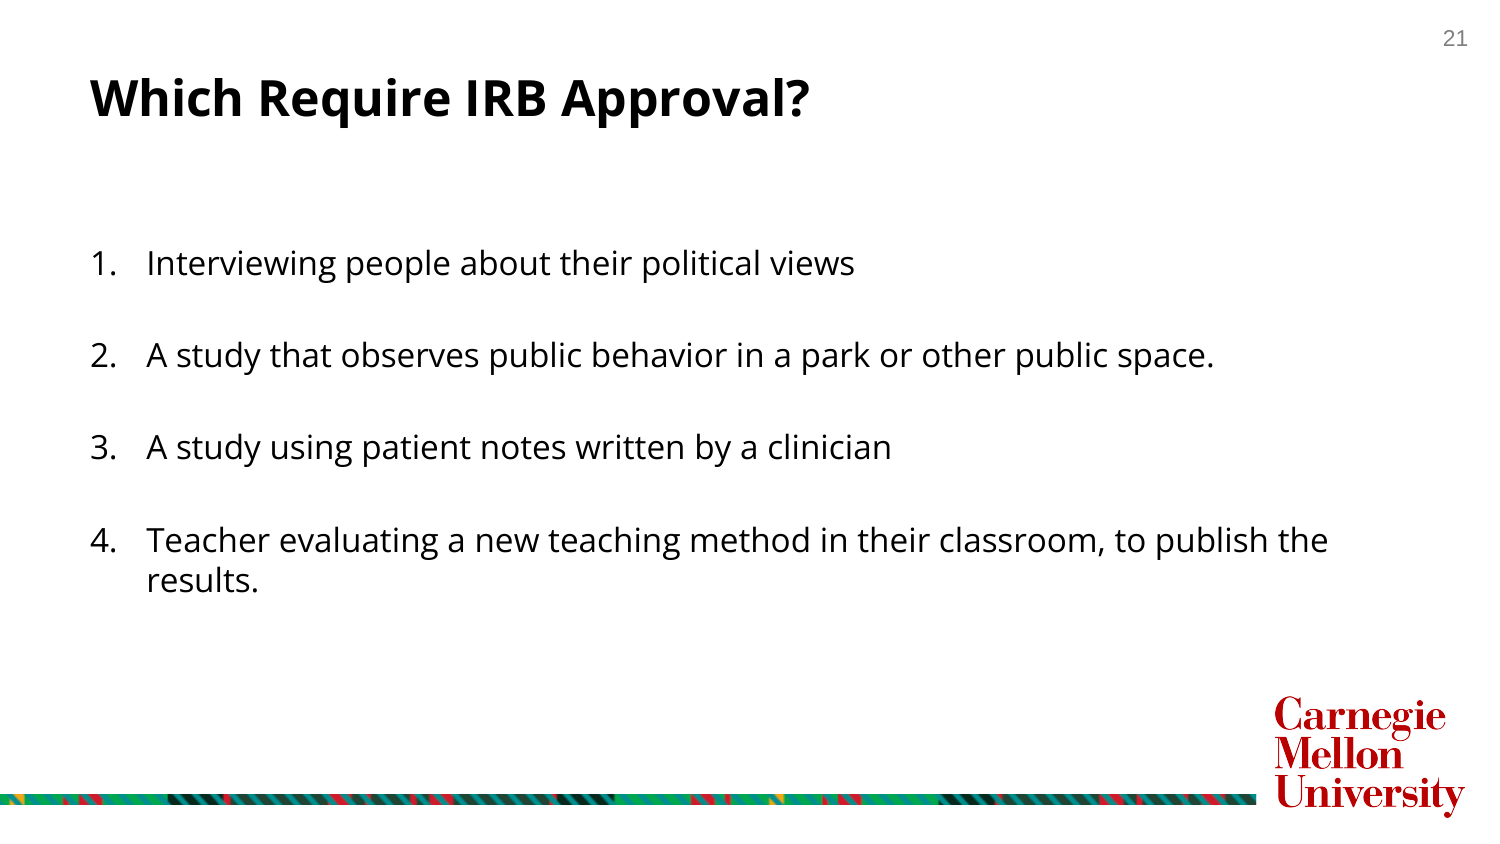

# Which Require IRB Approval?
Interviewing people about their political views
A study that observes public behavior in a park or other public space.
A study using patient notes written by a clinician
Teacher evaluating a new teaching method in their classroom, to publish the results.

21